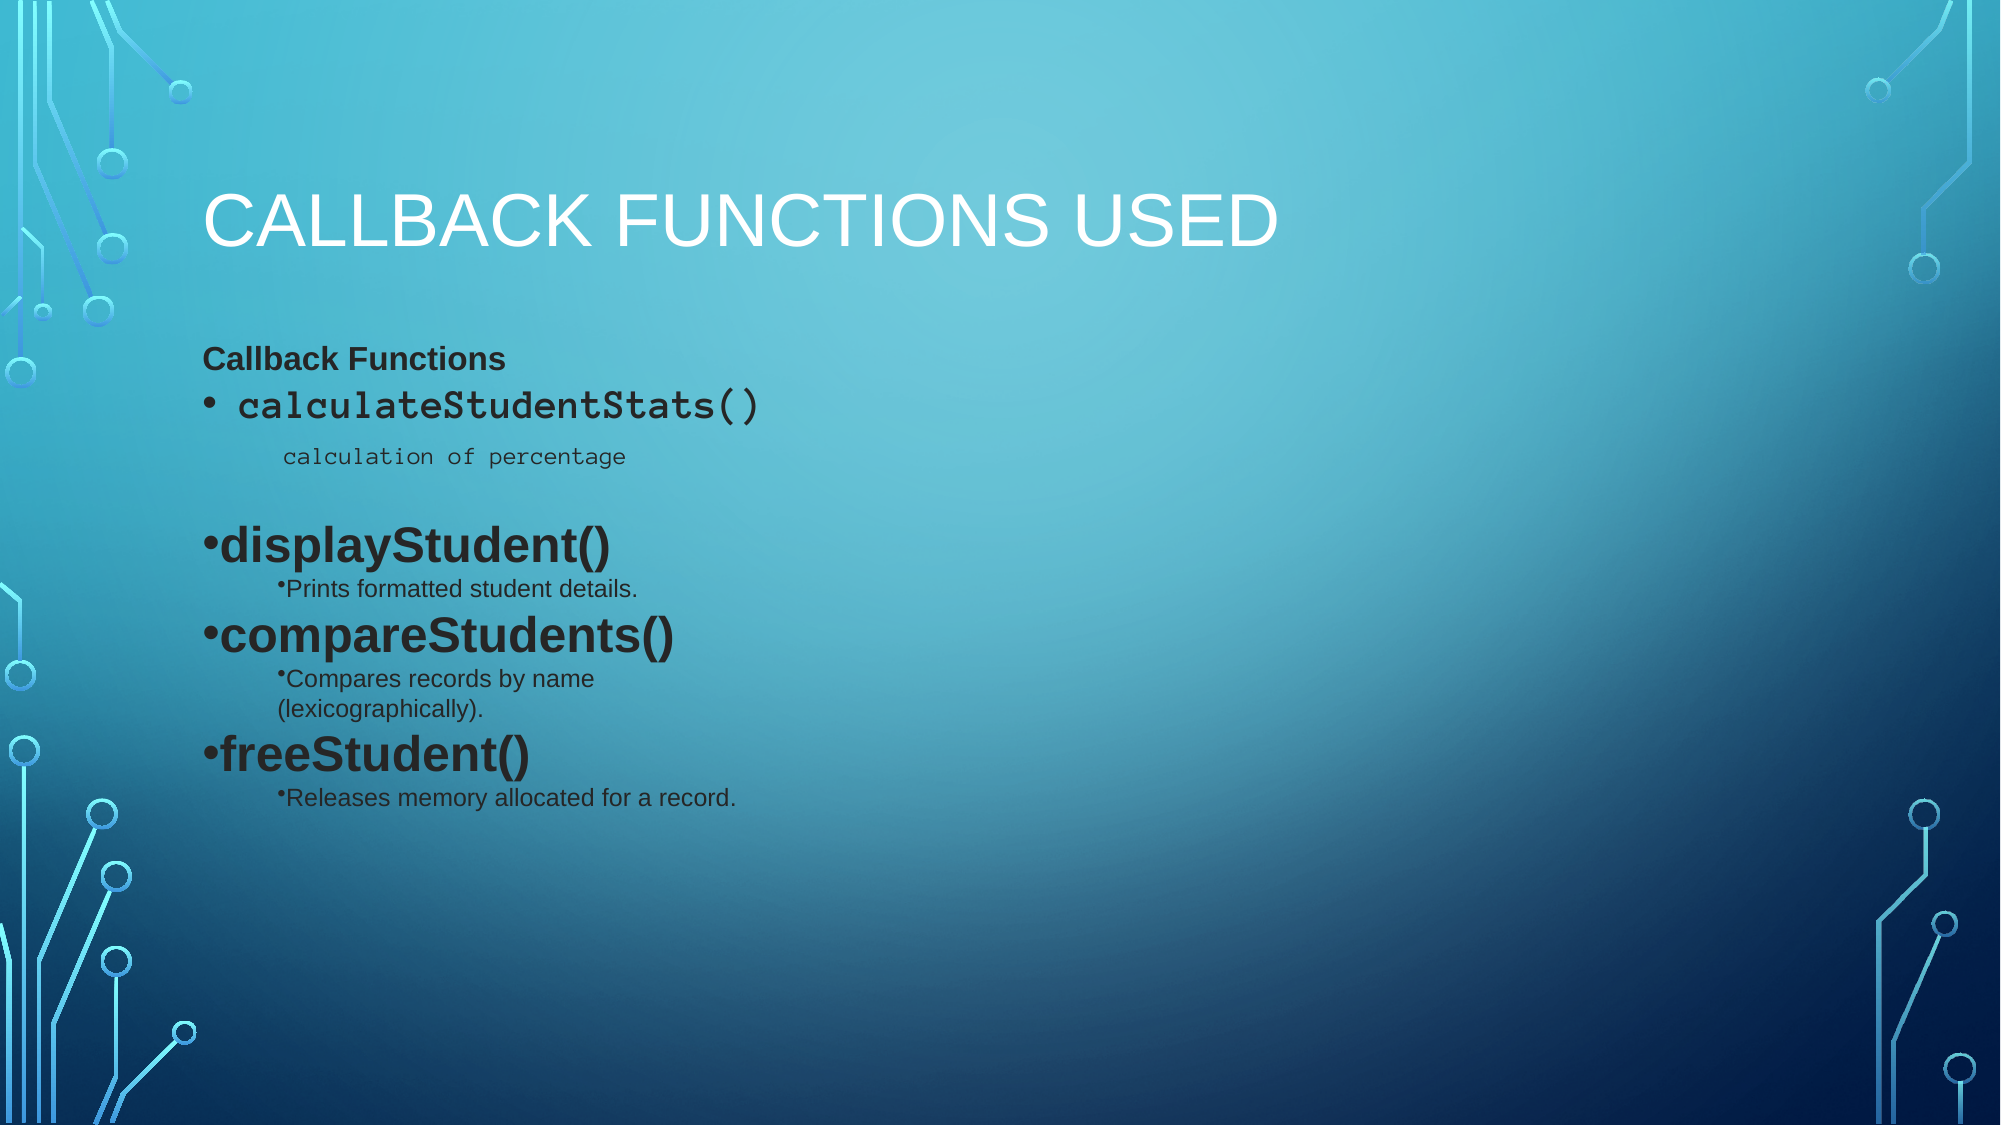

# Callback functions used
Callback Functions
calculateStudentStats()
    calculation of percentage

displayStudent()
Prints formatted student details.
compareStudents()
Compares records by name (lexicographically).
freeStudent()
Releases memory allocated for a record.